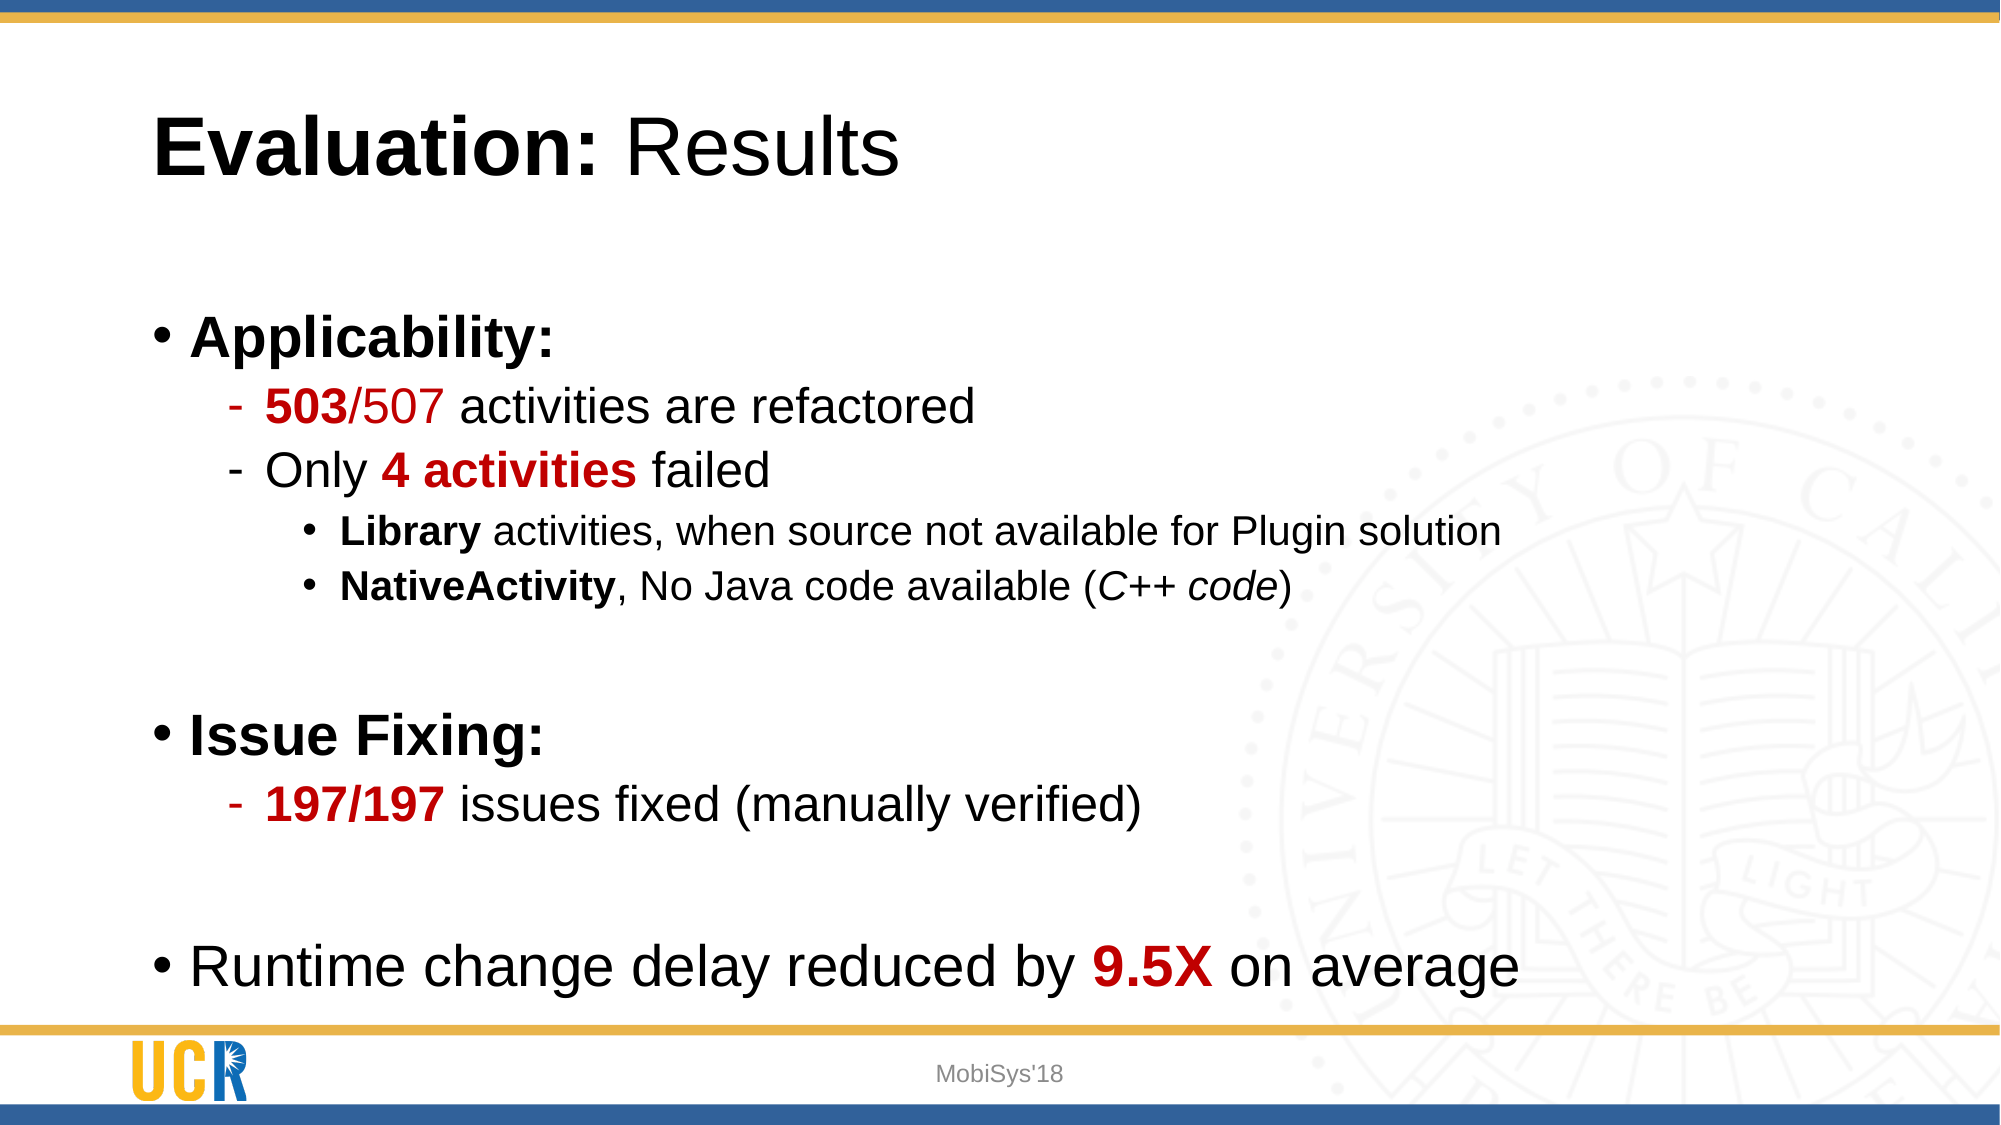

Evaluation: Results
Applicability:
503/507 activities are refactored
Only 4 activities failed
Library activities, when source not available for Plugin solution
NativeActivity, No Java code available (C++ code)

Issue Fixing:
197/197 issues fixed (manually verified)

Runtime change delay reduced by 9.5X on average
MobiSys'18